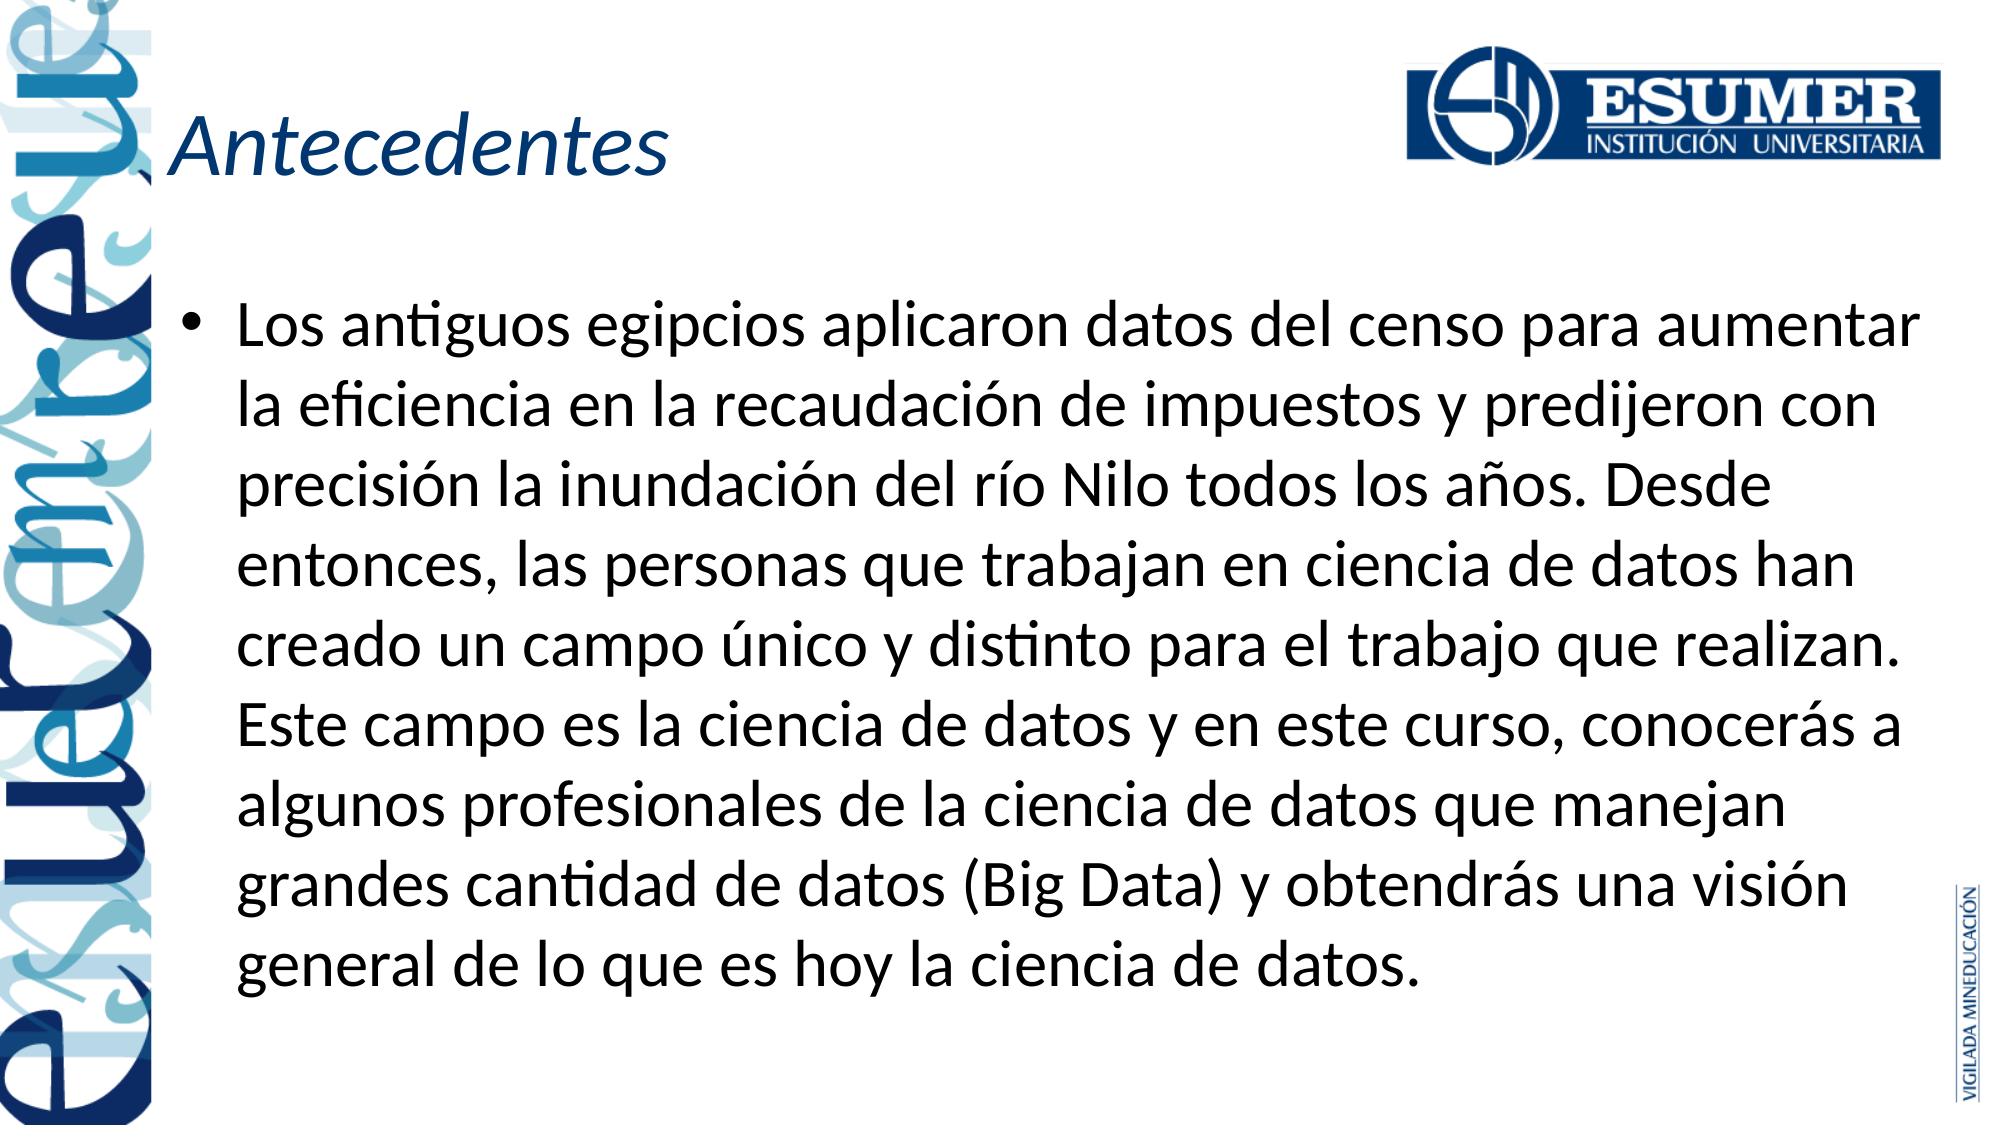

# Antecedentes
Los antiguos egipcios aplicaron datos del censo para aumentar la eficiencia en la recaudación de impuestos y predijeron con precisión la inundación del río Nilo todos los años. Desde entonces, las personas que trabajan en ciencia de datos han creado un campo único y distinto para el trabajo que realizan. Este campo es la ciencia de datos y en este curso, conocerás a algunos profesionales de la ciencia de datos que manejan grandes cantidad de datos (Big Data) y obtendrás una visión general de lo que es hoy la ciencia de datos.